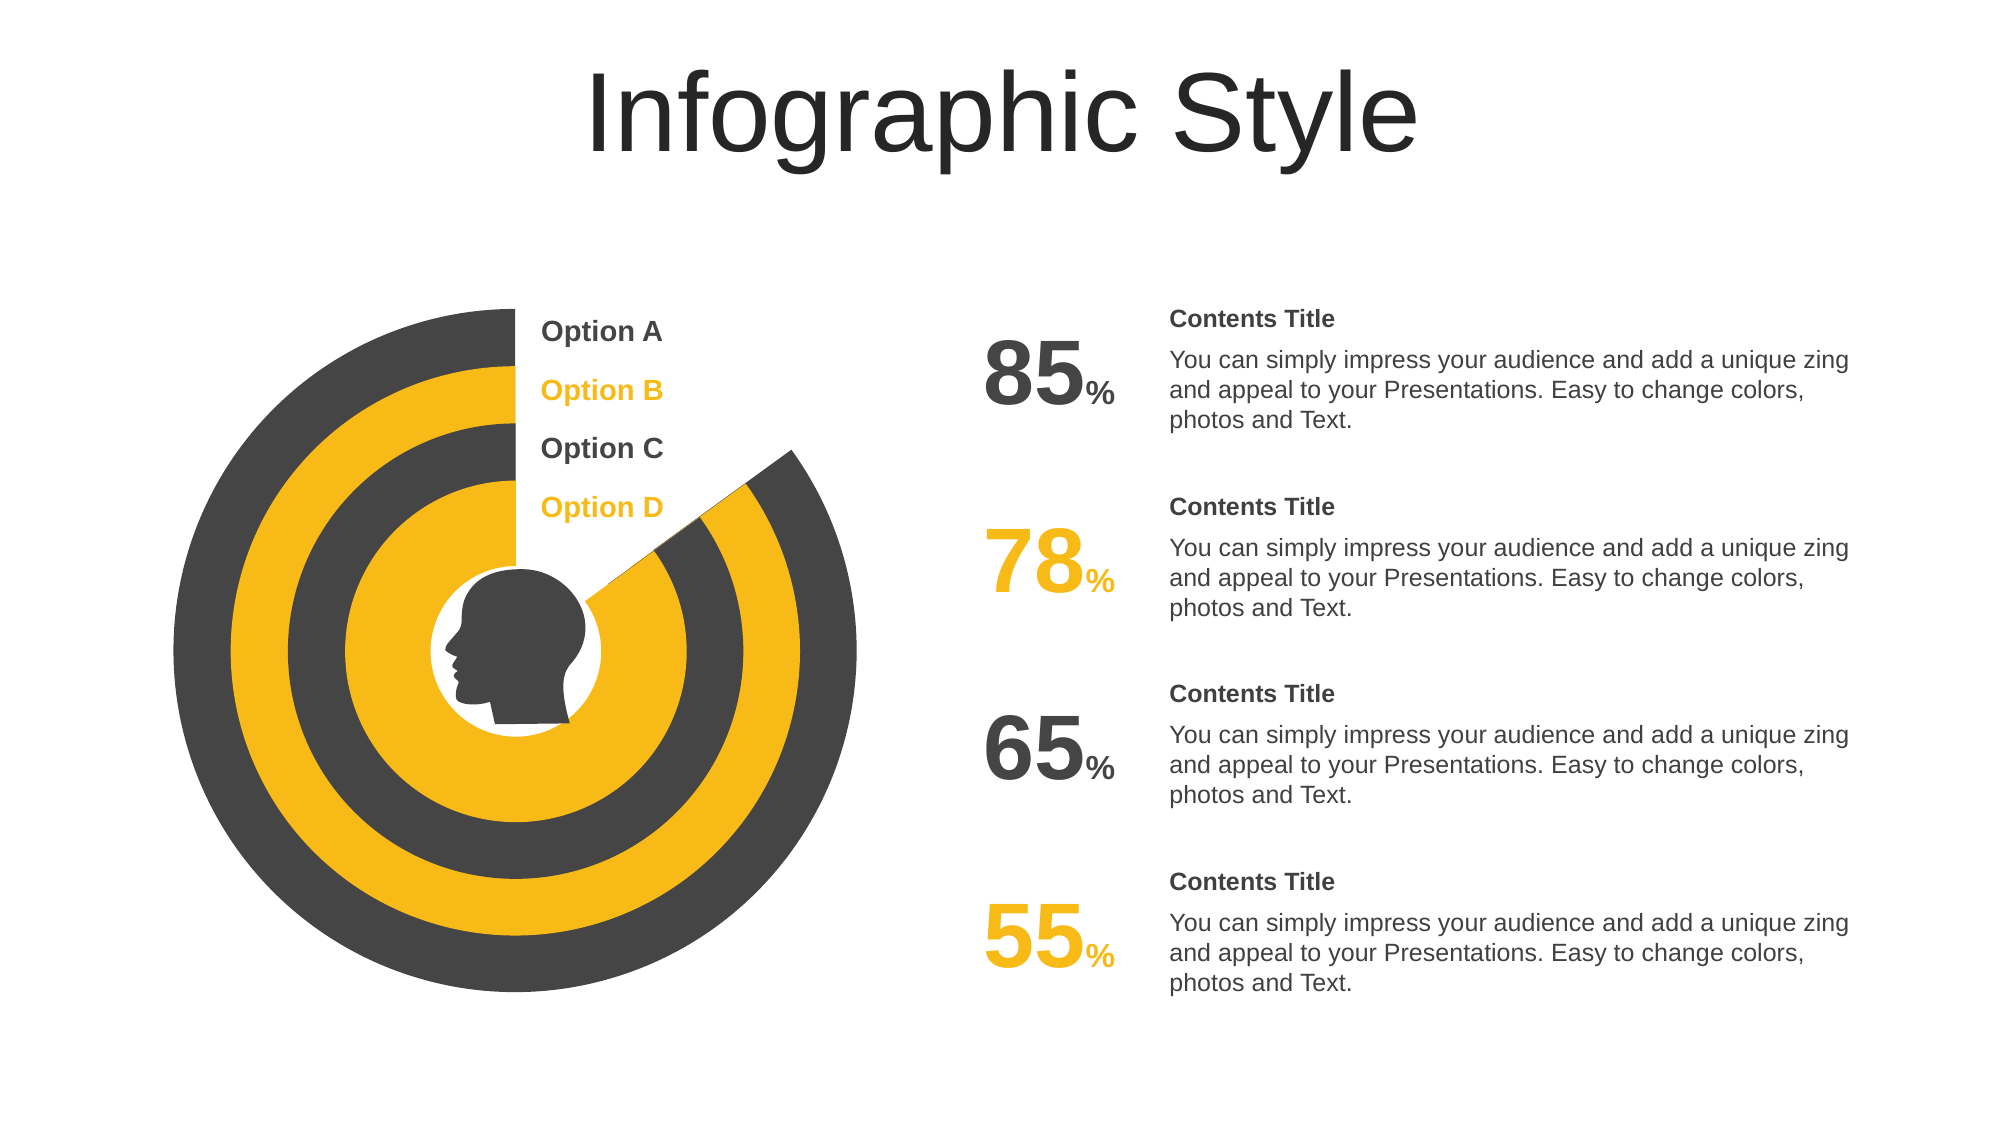

Infographic Style
Contents Title
You can simply impress your audience and add a unique zing and appeal to your Presentations. Easy to change colors, photos and Text.

### Chart

| Category | Sales |
|---|---|
| 1st Qtr | 15.0 |
| 2nd Qtr | 85.0 |
Option A
85%

### Chart

| Category | Sales |
|---|---|
| 1st Qtr | 15.0 |
| 2nd Qtr | 85.0 |
Option B

### Chart

| Category | Sales |
|---|---|
| 1st Qtr | 15.0 |
| 2nd Qtr | 85.0 |
Option C

### Chart

| Category | Sales |
|---|---|
| 1st Qtr | 15.0 |
| 2nd Qtr | 85.0 |
Option D
Contents Title
You can simply impress your audience and add a unique zing and appeal to your Presentations. Easy to change colors, photos and Text.
78%

Contents Title
You can simply impress your audience and add a unique zing and appeal to your Presentations. Easy to change colors, photos and Text.
65%
Contents Title
You can simply impress your audience and add a unique zing and appeal to your Presentations. Easy to change colors, photos and Text.
55%